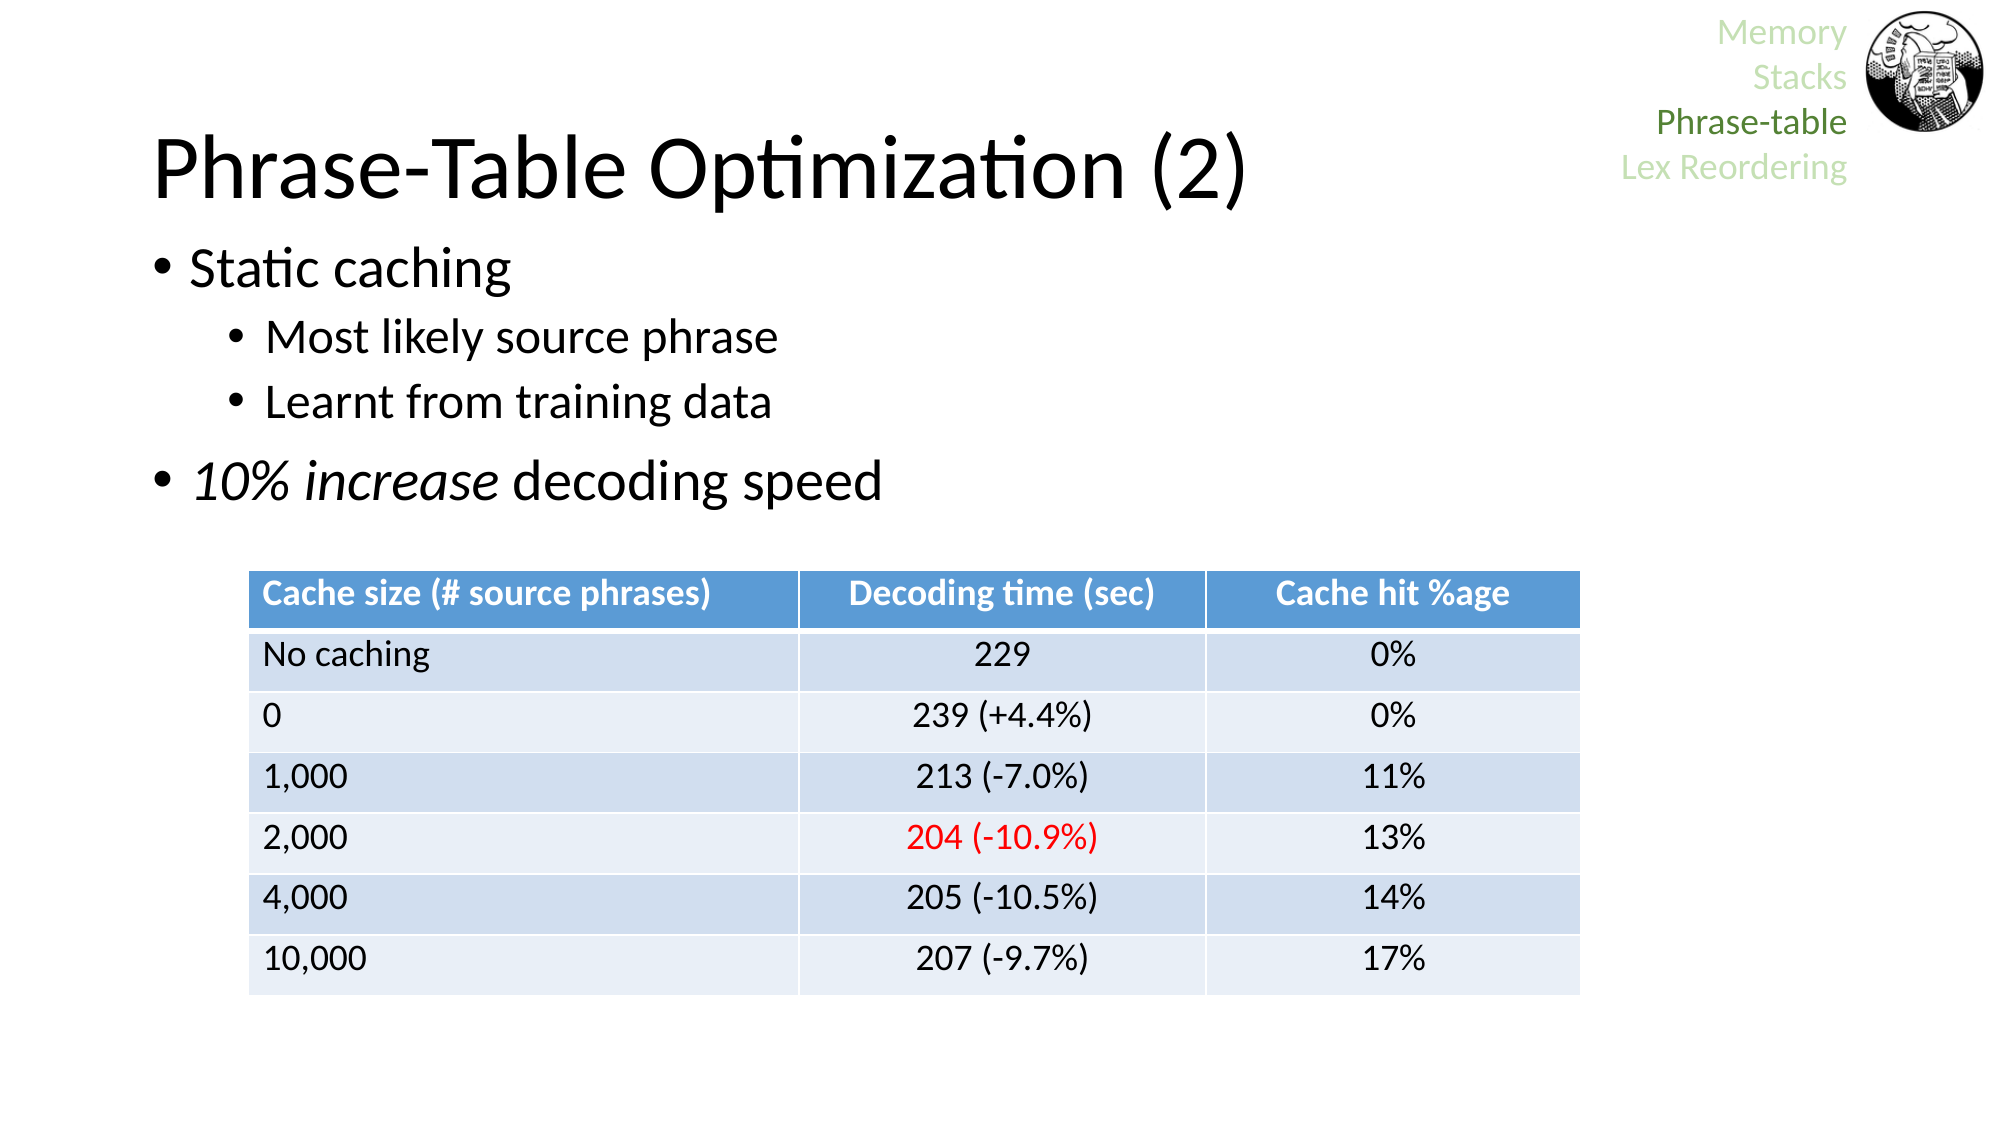

Memory
Stacks
Phrase-table
Lex Reordering
# Phrase-Table Optimization (2)
Static caching
Most likely source phrase
Learnt from training data
10% increase decoding speed

| Cache size (# source phrases) | Decoding time (sec) | Cache hit %age |
| --- | --- | --- |
| No caching | 229 | 0% |
| 0 | 239 (+4.4%) | 0% |
| 1,000 | 213 (-7.0%) | 11% |
| 2,000 | 204 (-10.9%) | 13% |
| 4,000 | 205 (-10.5%) | 14% |
| 10,000 | 207 (-9.7%) | 17% |